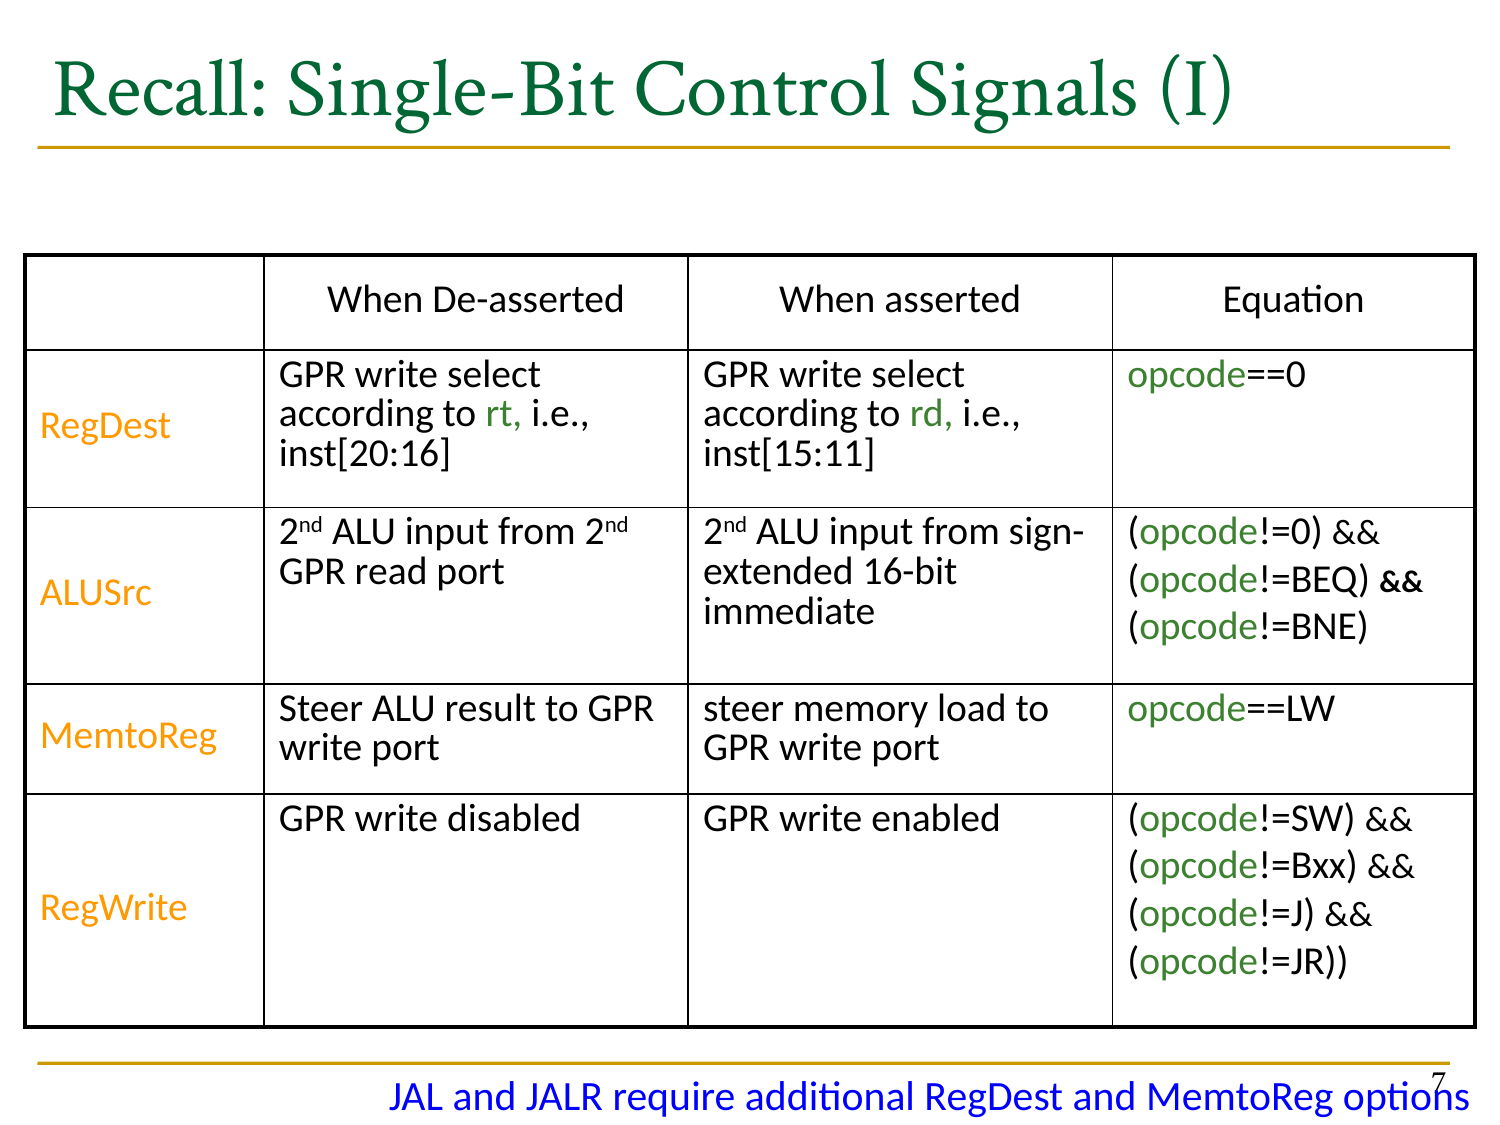

# Recall: Single-Bit Control Signals (I)

|  | When De-asserted | When asserted | Equation |
| --- | --- | --- | --- |
| RegDest | GPR write select according to rt, i.e., inst[20:16] | GPR write select according to rd, i.e., inst[15:11] | opcode==0 |
| ALUSrc | 2nd ALU input from 2nd GPR read port | 2nd ALU input from sign-extended 16-bit immediate | (opcode!=0) && (opcode!=BEQ) && (opcode!=BNE) |
| MemtoReg | Steer ALU result to GPR write port | steer memory load to GPR write port | opcode==LW |
| RegWrite | GPR write disabled | GPR write enabled | (opcode!=SW) && (opcode!=Bxx) && (opcode!=J) && (opcode!=JR)) |
7
JAL and JALR require additional RegDest and MemtoReg options